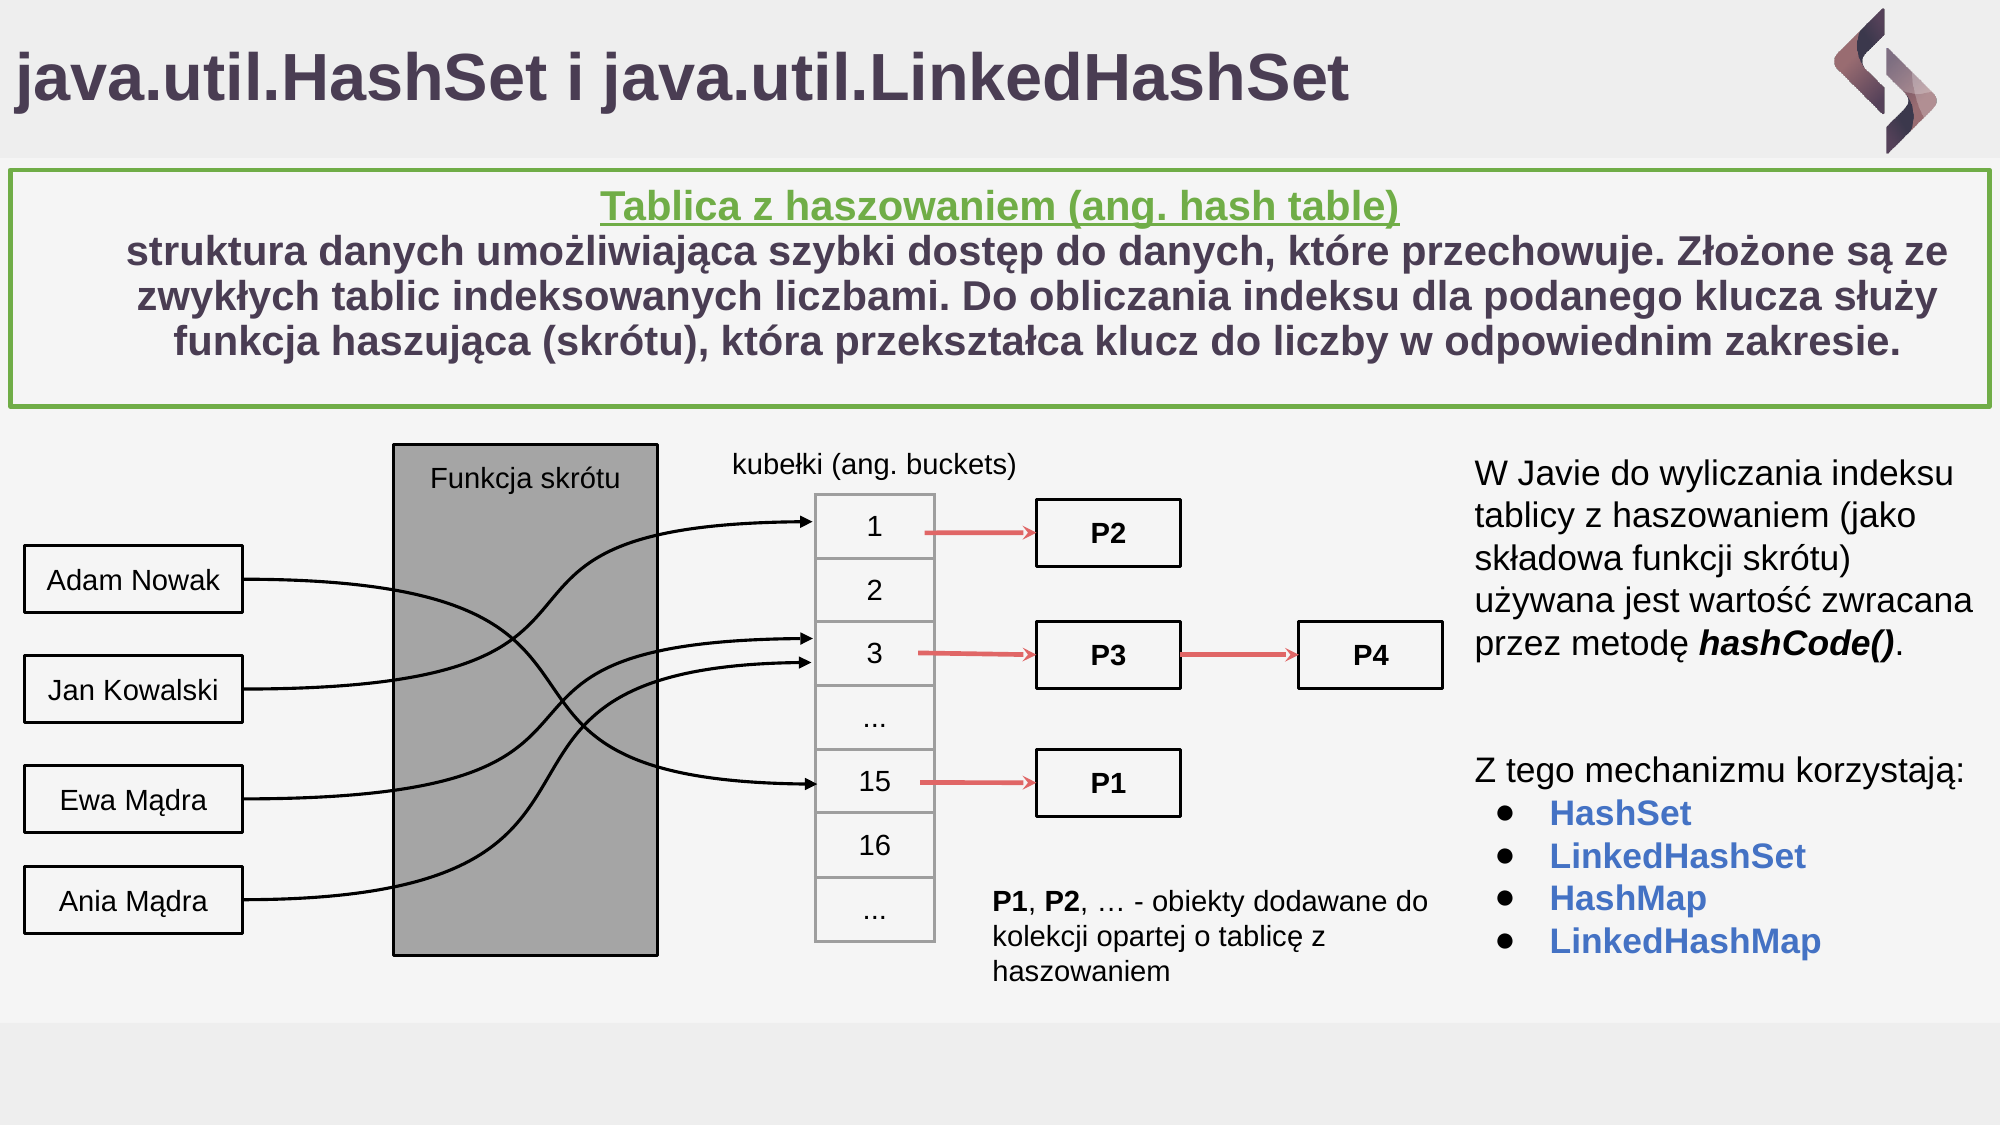

# java.util.HashSet i java.util.LinkedHashSet
Tablica z haszowaniem (ang. hash table)
struktura danych umożliwiająca szybki dostęp do danych, które przechowuje. Złożone są ze zwykłych tablic indeksowanych liczbami. Do obliczania indeksu dla podanego klucza służy funkcja haszująca (skrótu), która przekształca klucz do liczby w odpowiednim zakresie.
kubełki (ang. buckets)
W Javie do wyliczania indeksu tablicy z haszowaniem (jako składowa funkcji skrótu) używana jest wartość zwracana przez metodę hashCode().

Z tego mechanizmu korzystają:
HashSet
LinkedHashSet
HashMap
LinkedHashMap
Funkcja skrótu
| 1 |
| --- |
| 2 |
| 3 |
| ... |
| 15 |
| 16 |
| ... |
P2
Adam Nowak
P3
P4
Jan Kowalski
P1
Ewa Mądra
Ania Mądra
P1, P2, … - obiekty dodawane do kolekcji opartej o tablicę z haszowaniem